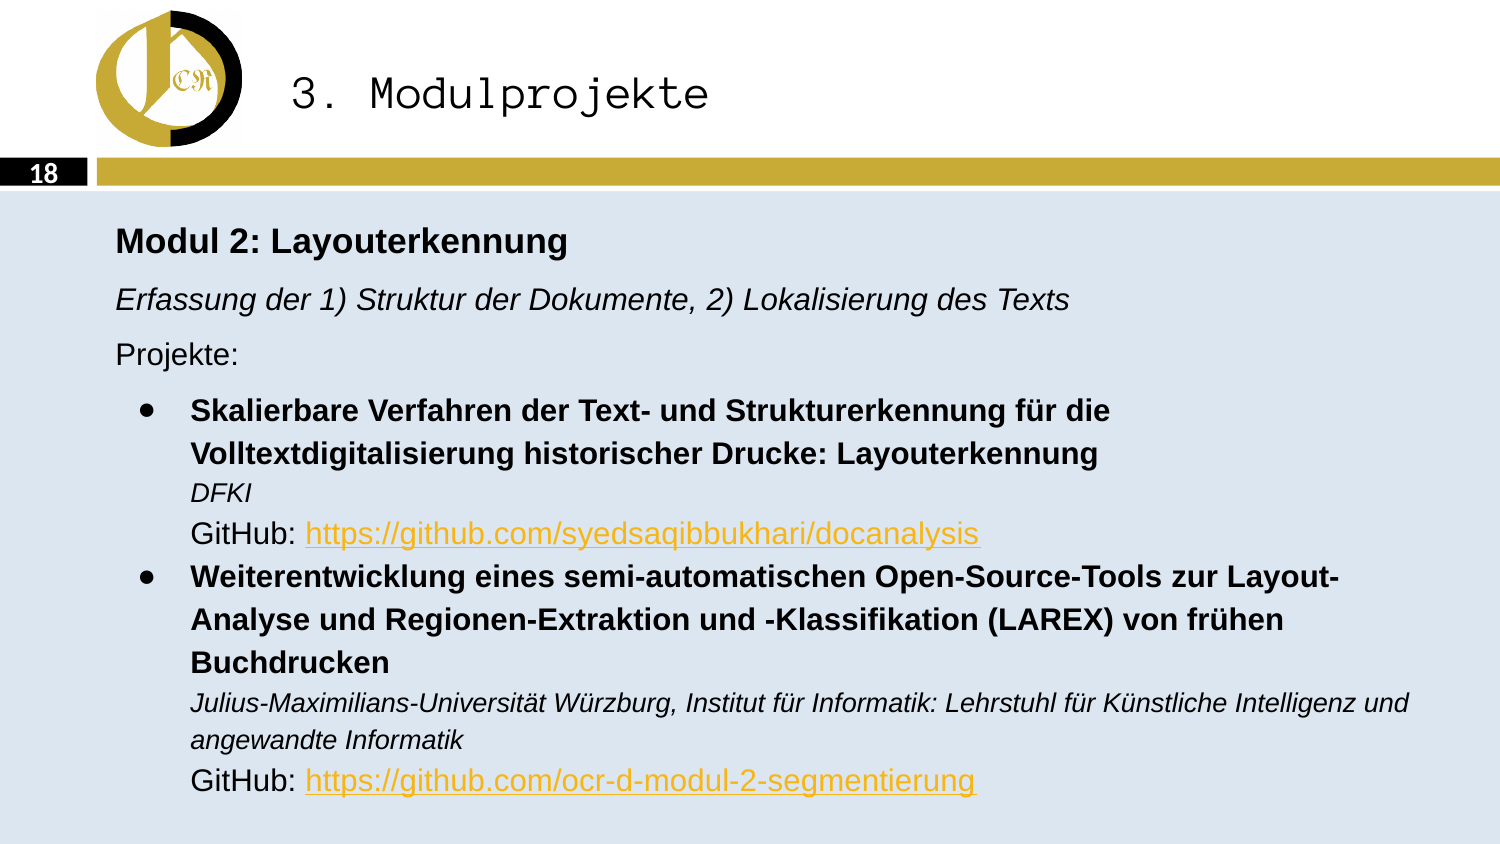

# 3. Modulprojekte
18
Modul 2: Layouterkennung
Erfassung der 1) Struktur der Dokumente, 2) Lokalisierung des Texts
Projekte:
Skalierbare Verfahren der Text- und Strukturerkennung für die Volltextdigitalisierung historischer Drucke: Layouterkennung
DFKI
GitHub: https://github.com/syedsaqibbukhari/docanalysis
Weiterentwicklung eines semi-automatischen Open-Source-Tools zur Layout-Analyse und Regionen-Extraktion und -Klassifikation (LAREX) von frühen Buchdrucken
Julius-Maximilians-Universität Würzburg, Institut für Informatik: Lehrstuhl für Künstliche Intelligenz und angewandte Informatik
GitHub: https://github.com/ocr-d-modul-2-segmentierung